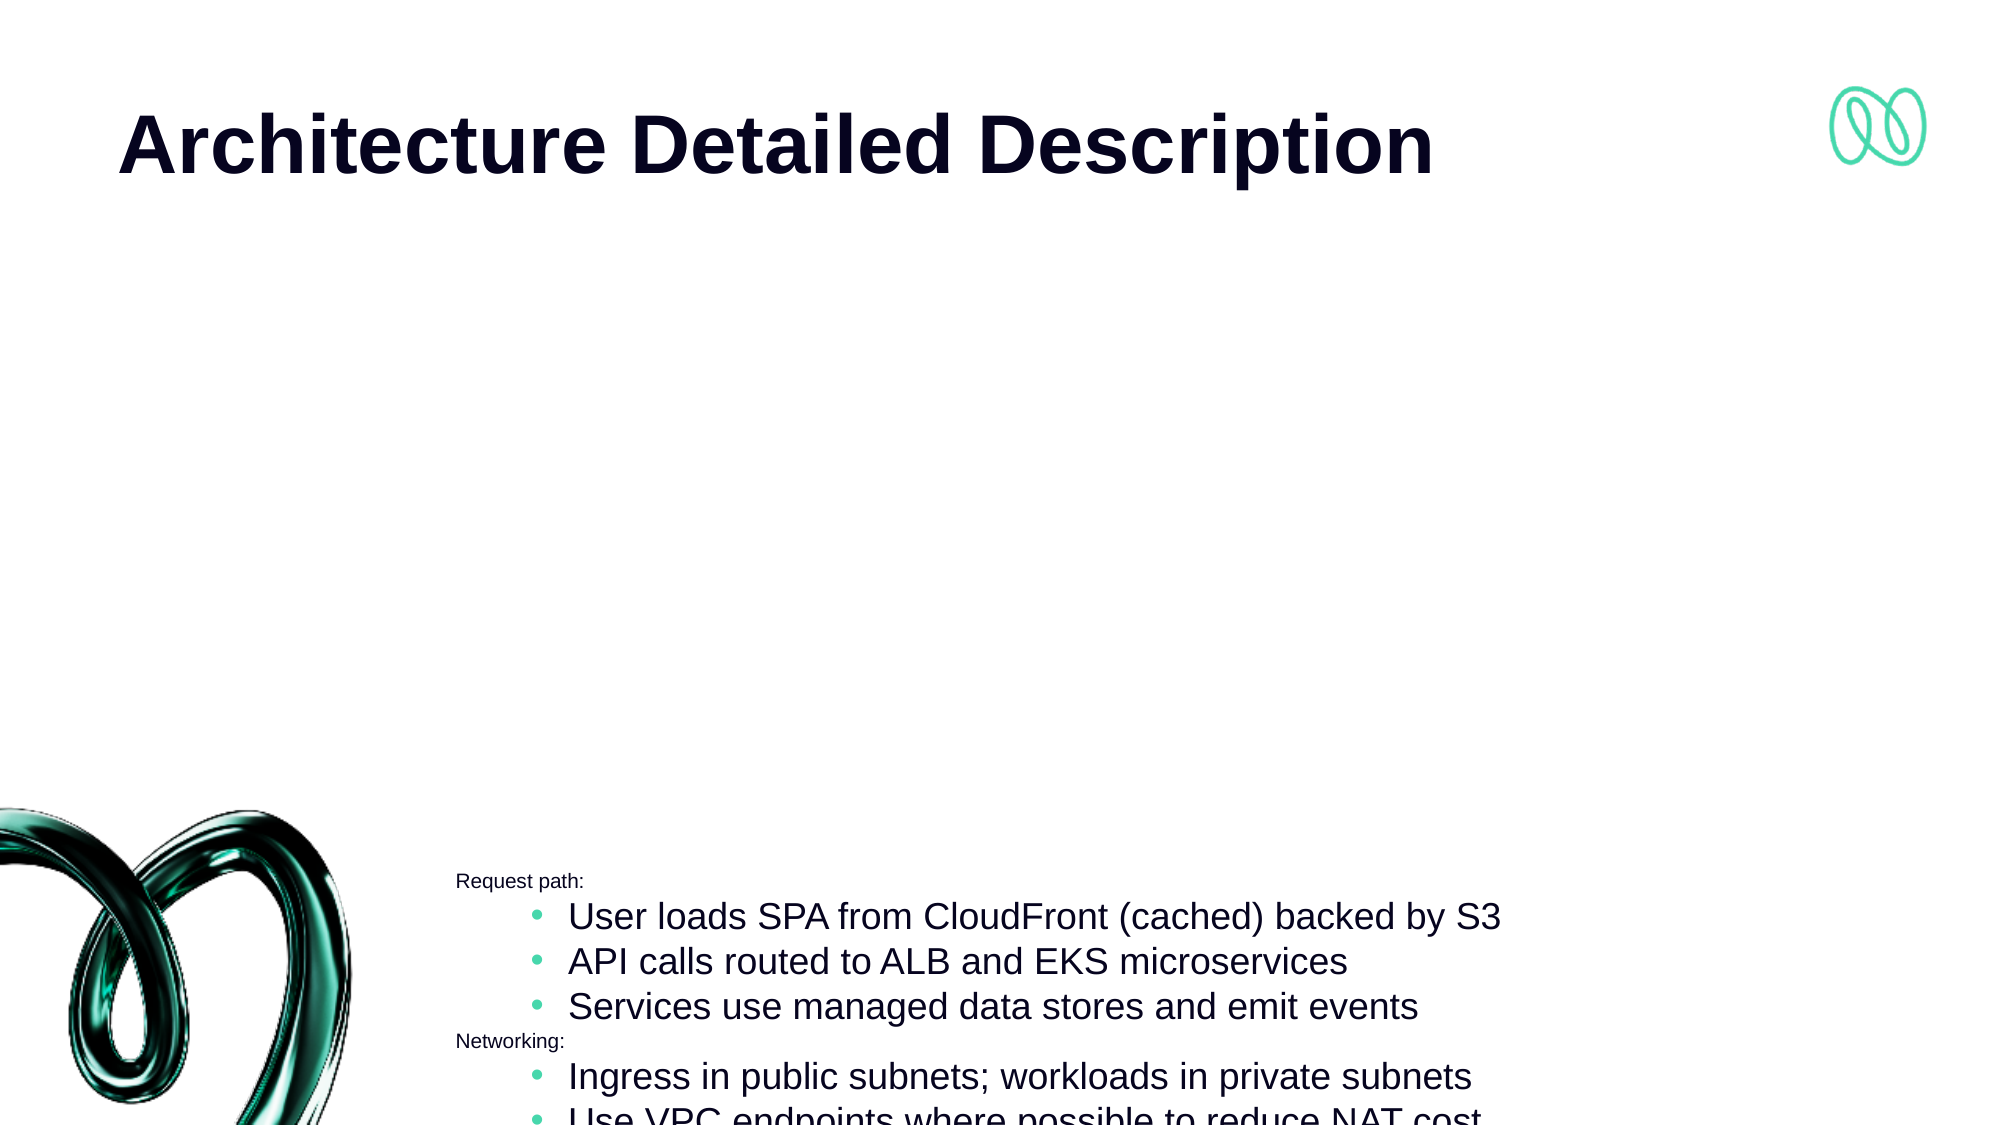

# Architecture Detailed Description
Request path:
User loads SPA from CloudFront (cached) backed by S3
API calls routed to ALB and EKS microservices
Services use managed data stores and emit events
Networking:
Ingress in public subnets; workloads in private subnets
Use VPC endpoints where possible to reduce NAT cost